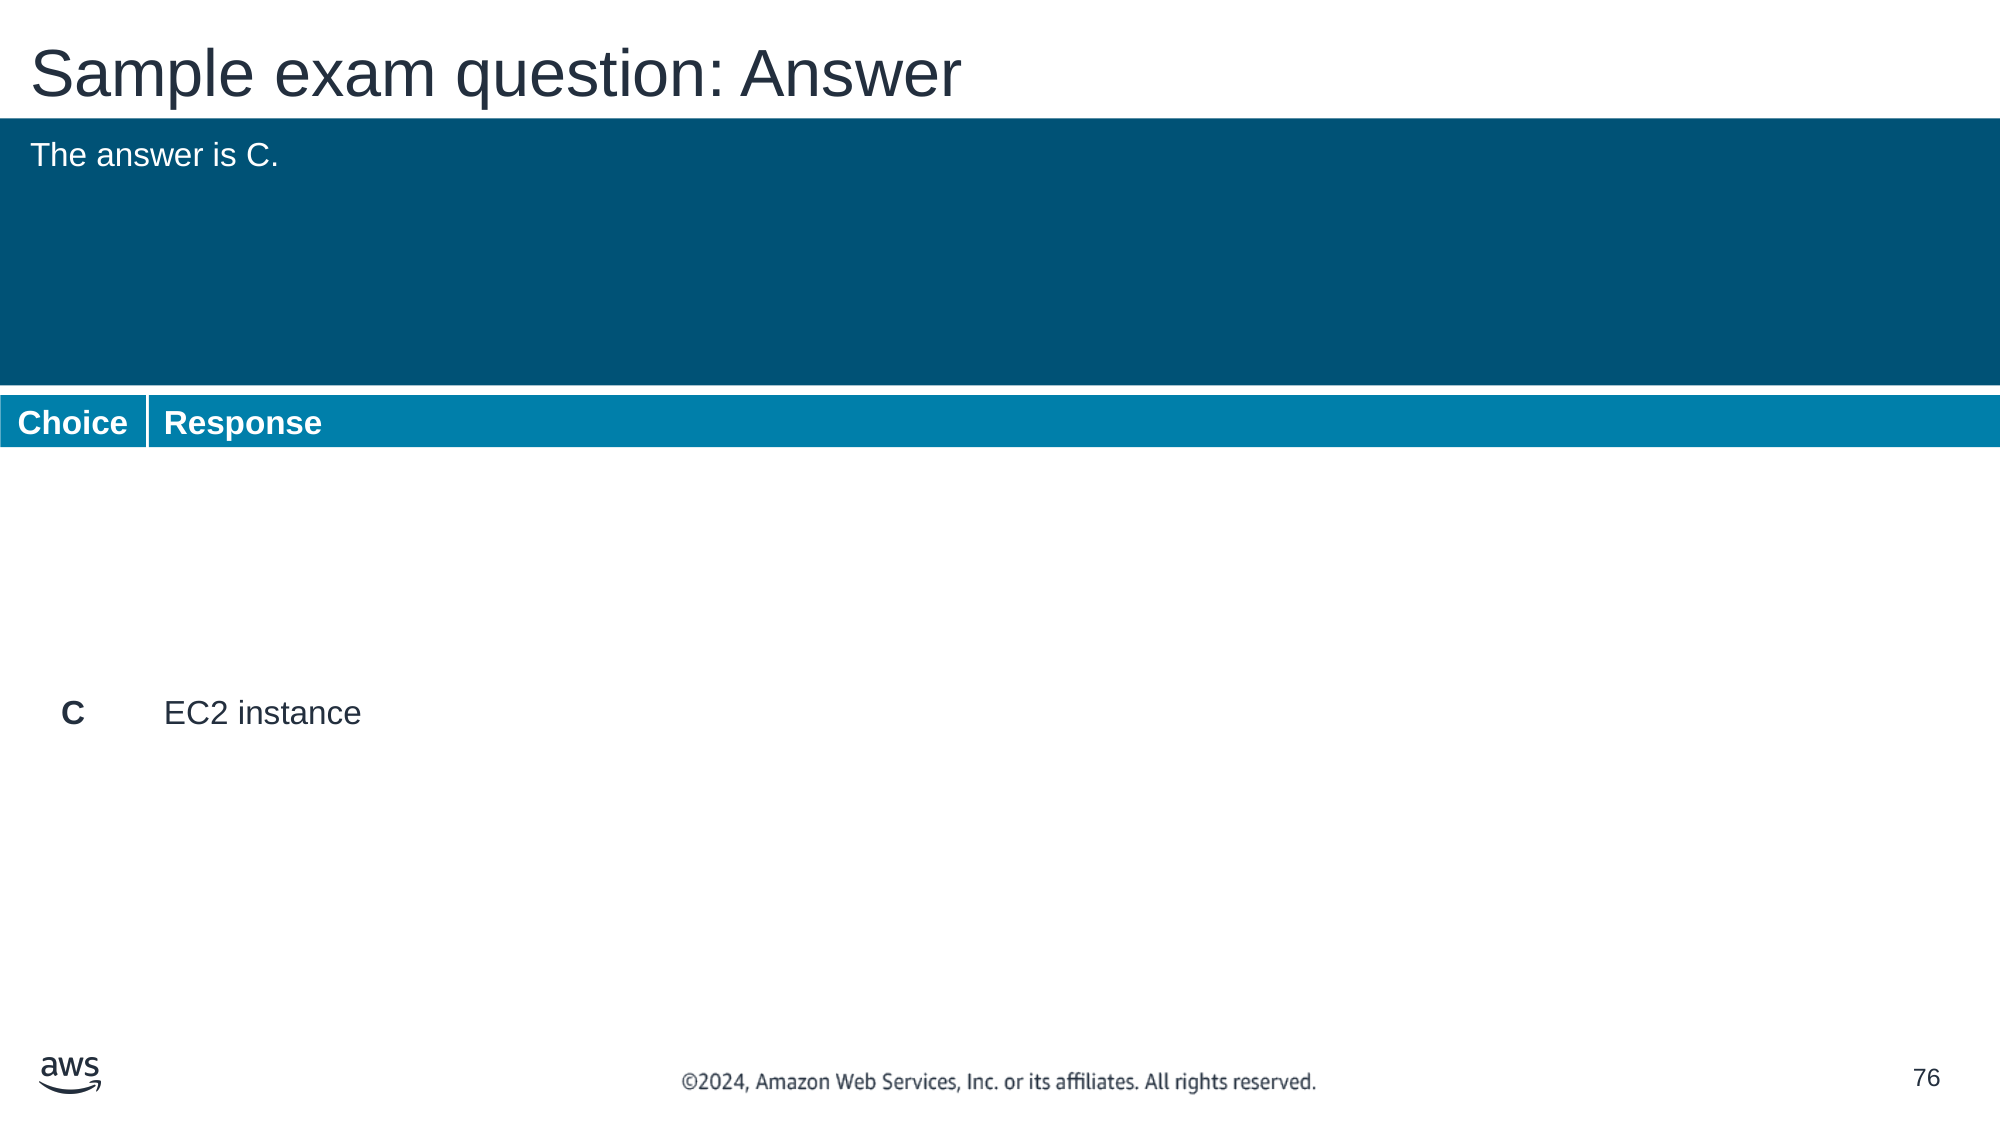

# Sample exam question: Answer
The answer is C.
Choice
Response
C
EC2 instance
76